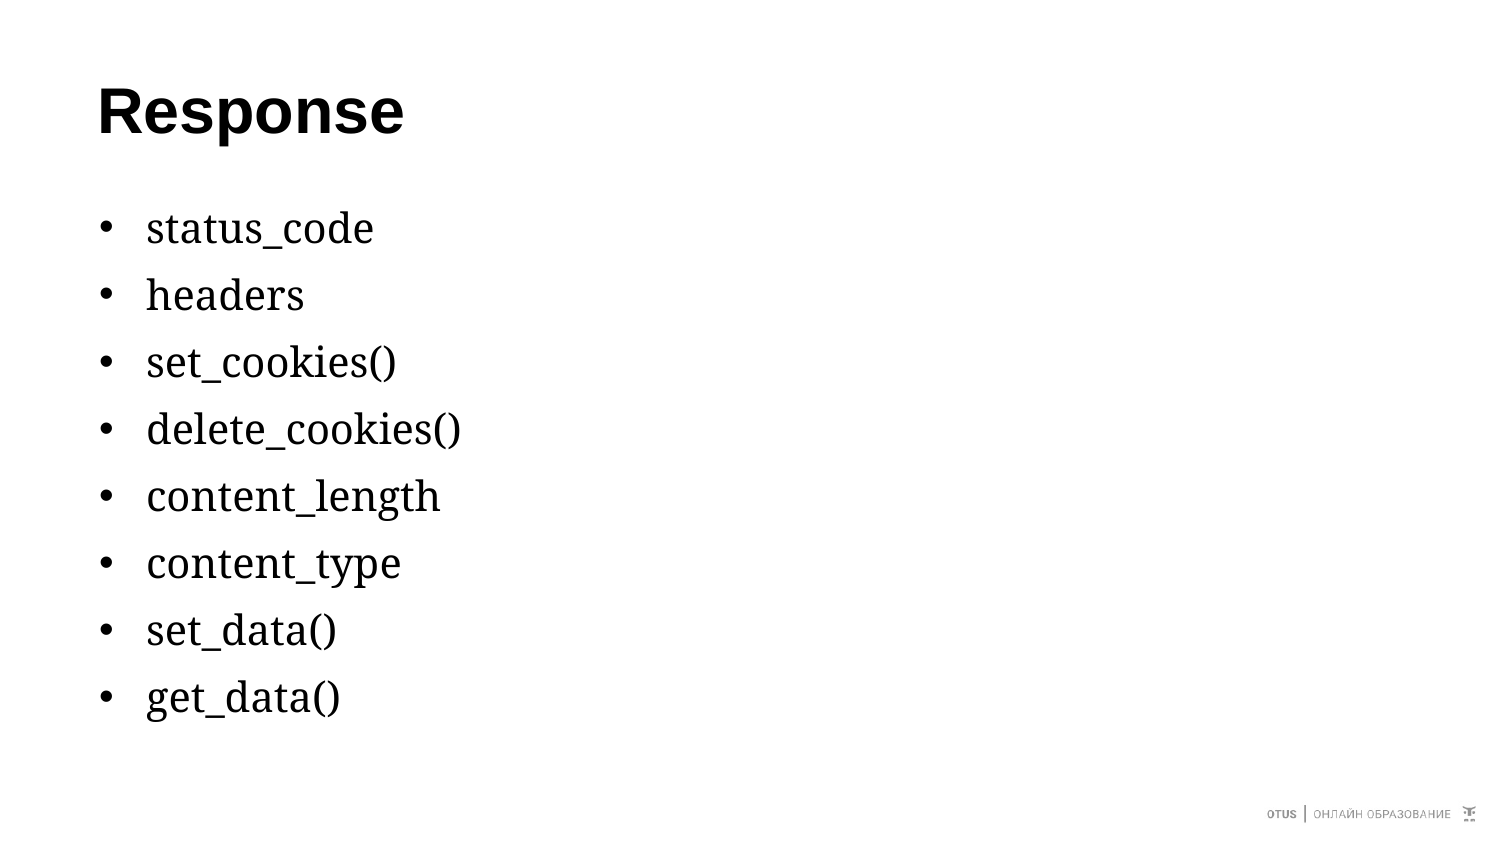

# Response
status_code
headers
set_cookies()
delete_cookies()
content_length
content_type
set_data()
get_data()